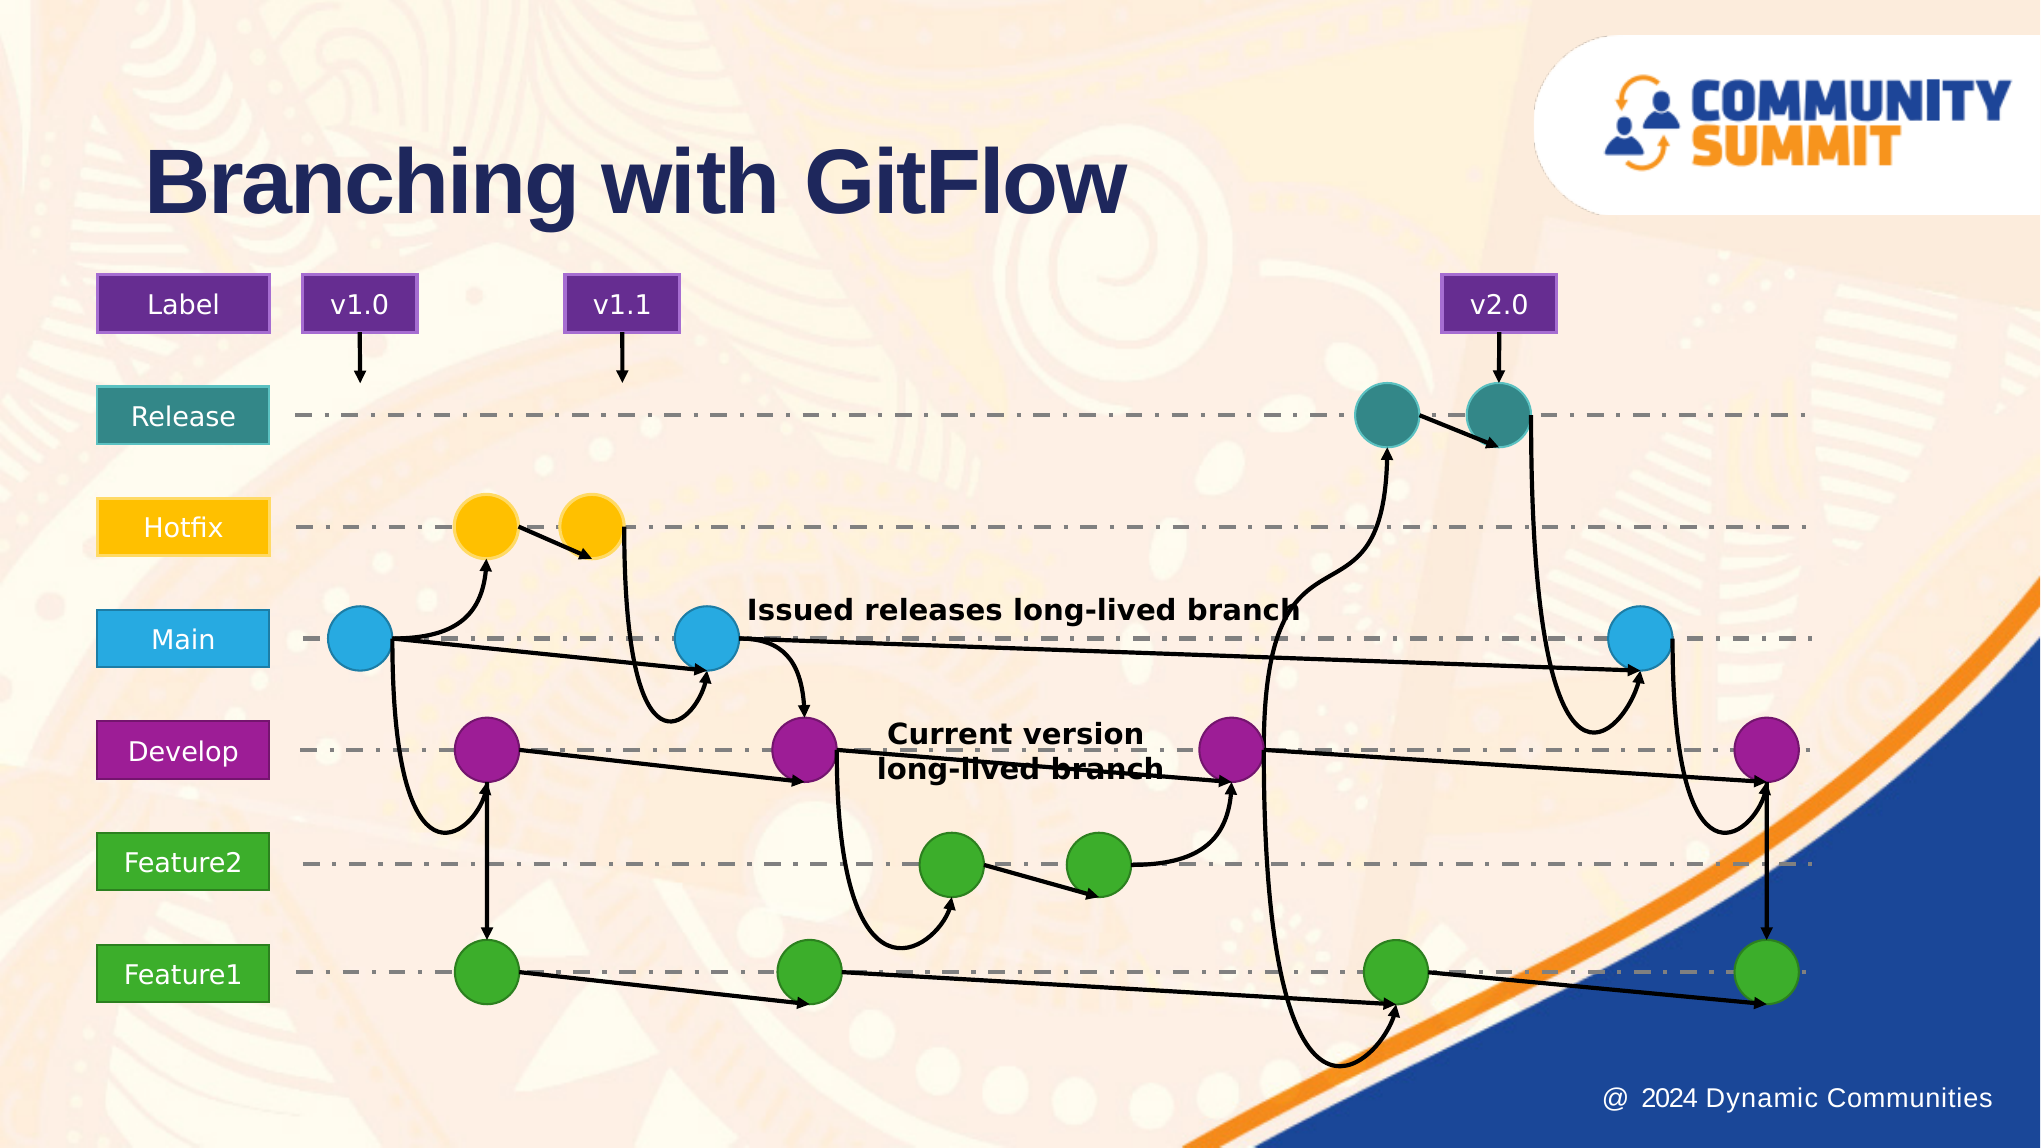

Branching with GitFlow
Label
v1.0
v1.1
v2.0

Release

Hotfix
Issued releases long-lived branch

Main
Current version
long-lived branch

Develop

Feature2

Feature1